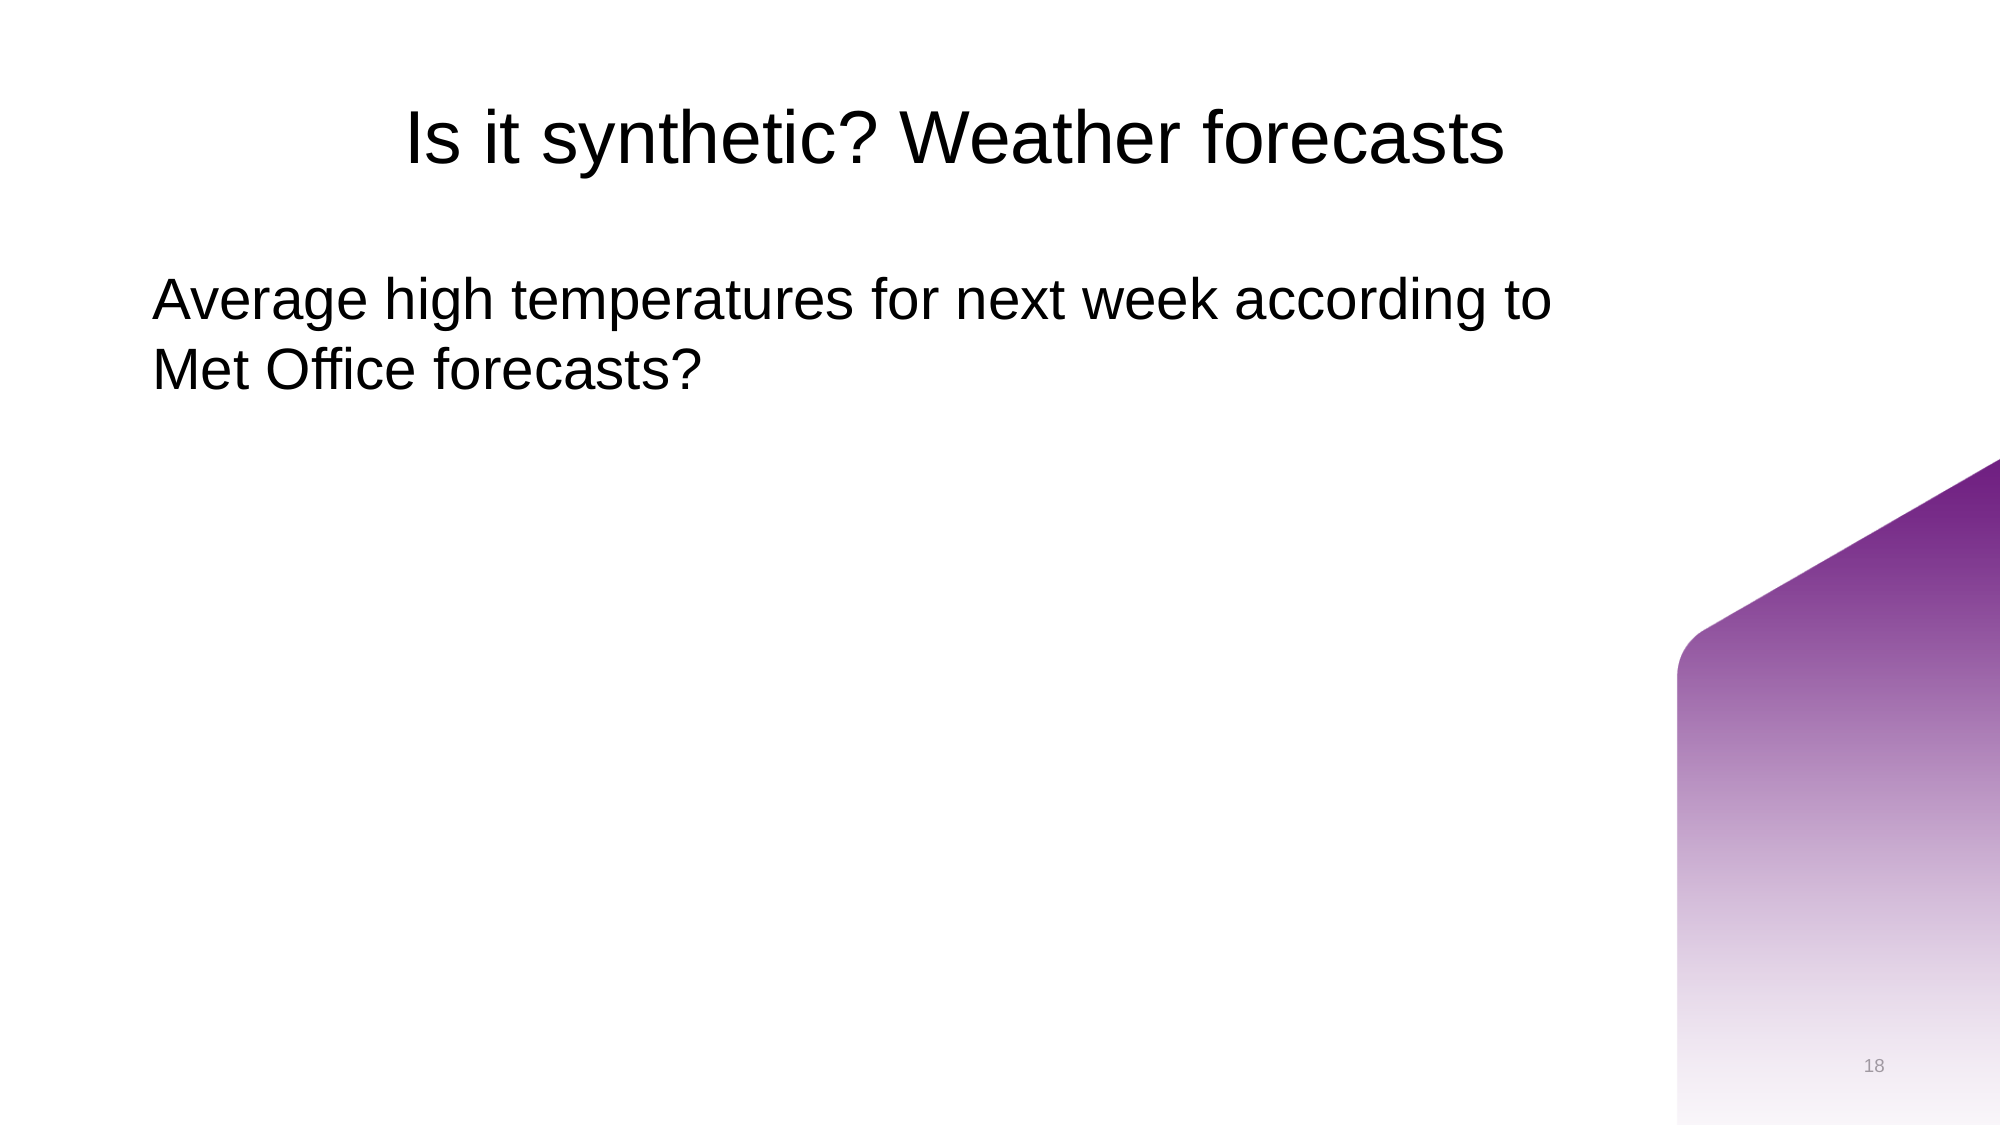

# Is it synthetic? Weather forecasts
Average high temperatures for next week according to Met Office forecasts?

18